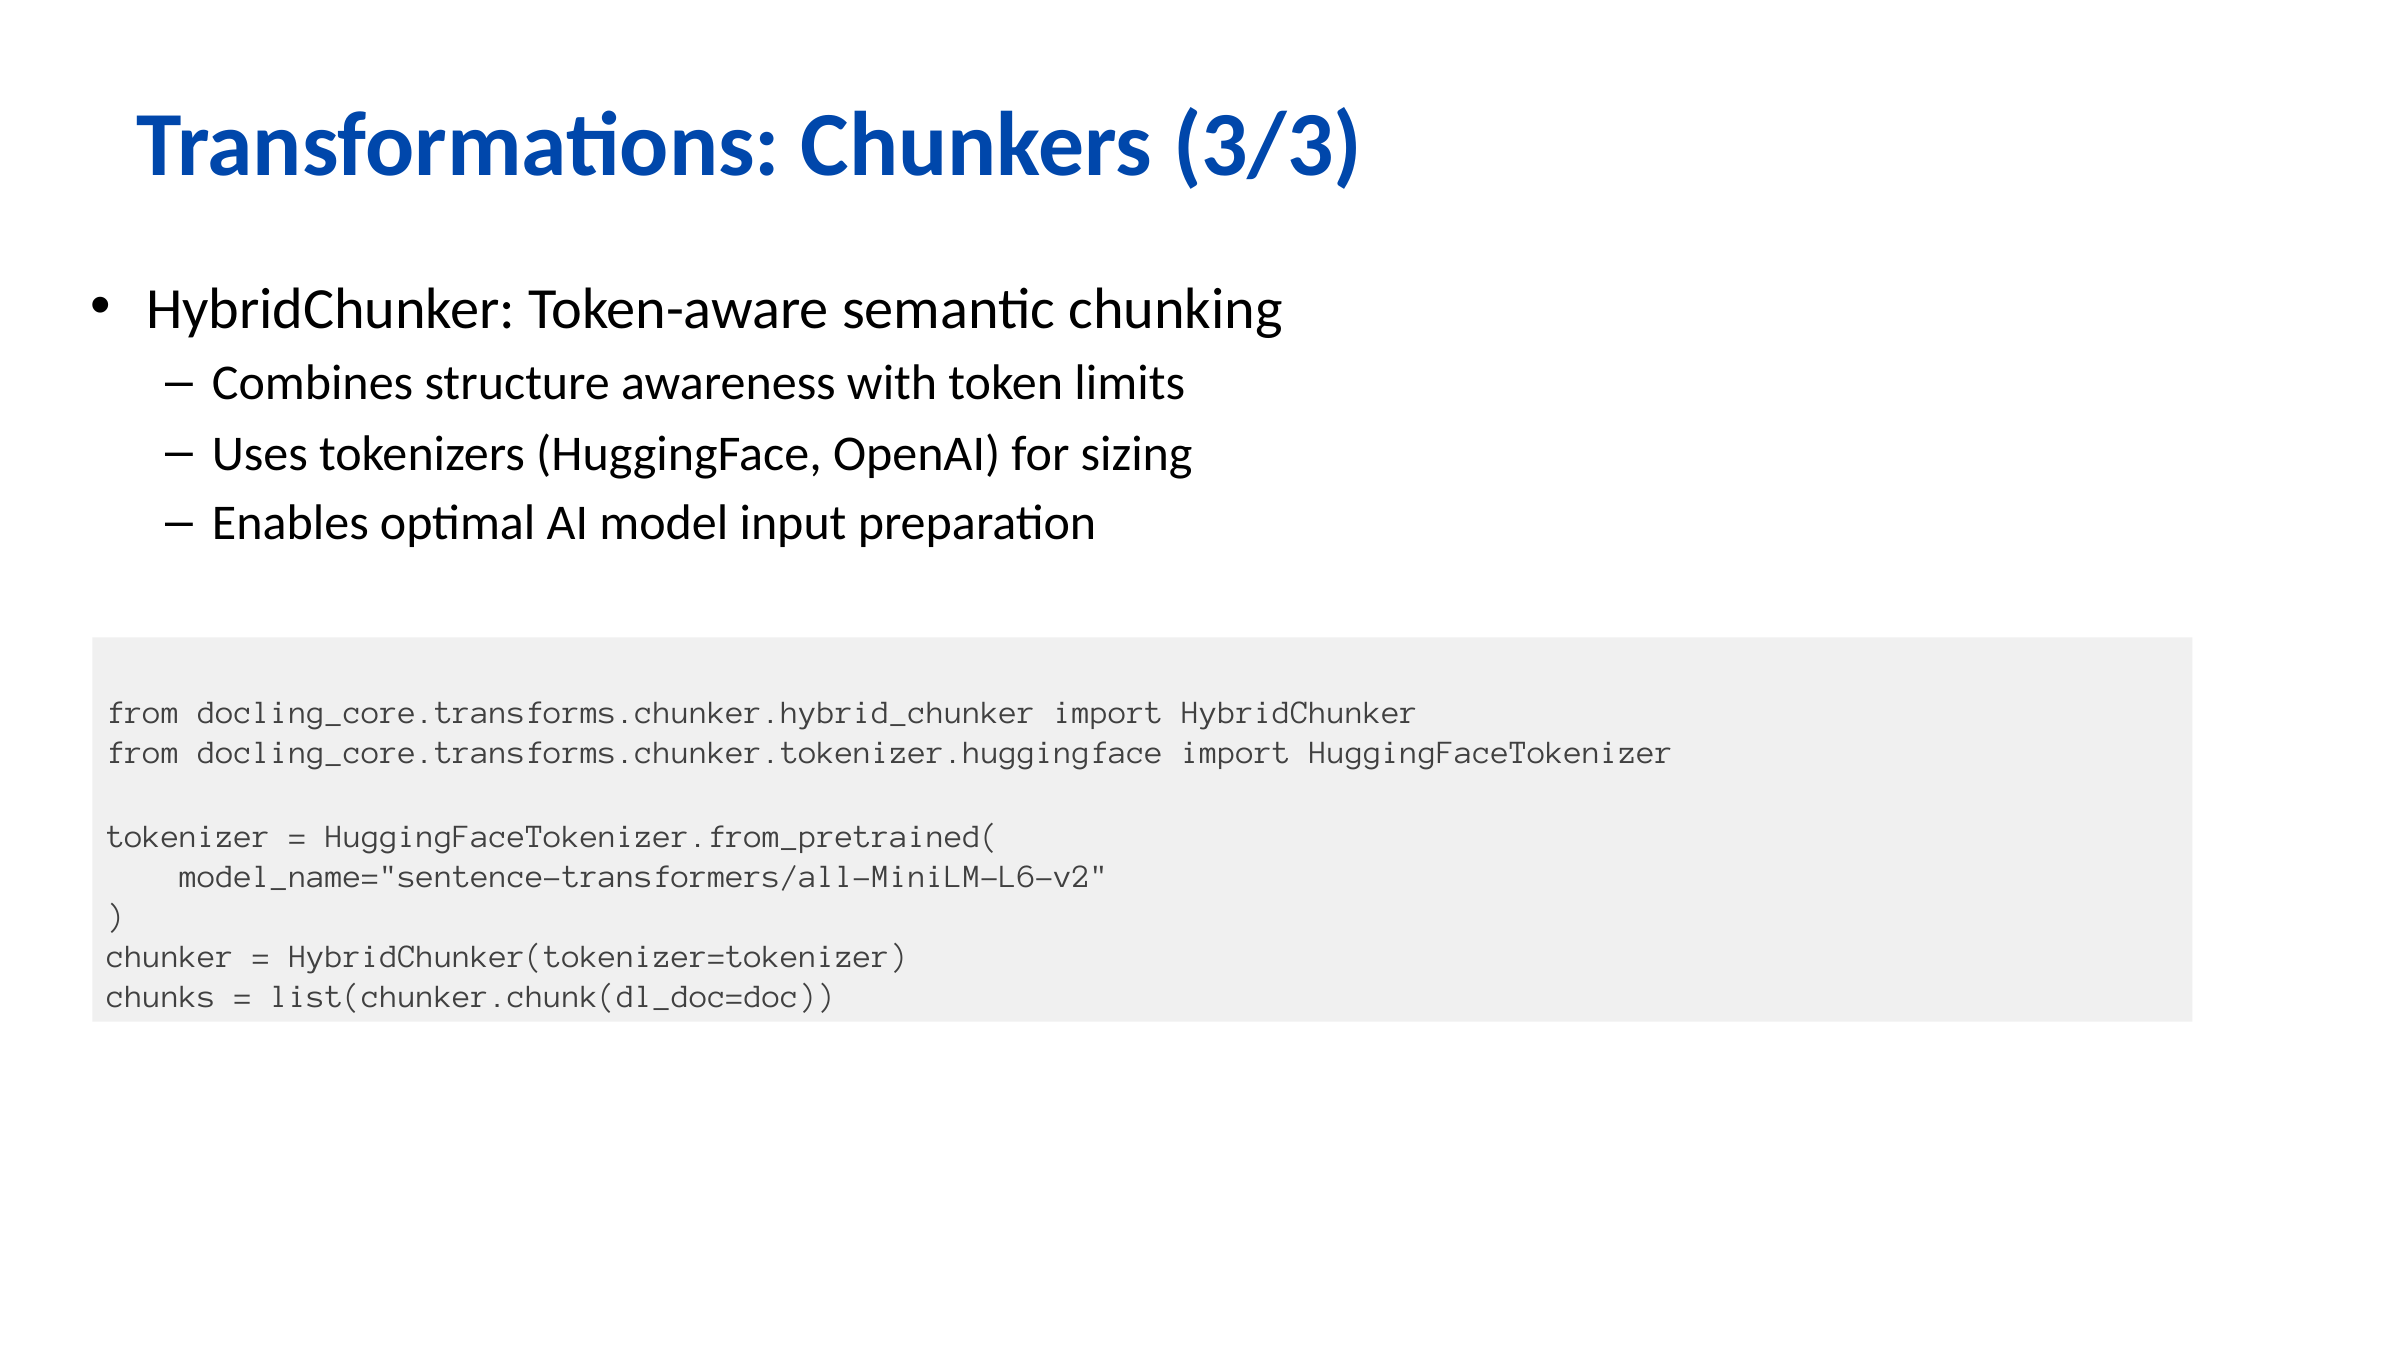

# Transformations: Chunkers (3/3)
HybridChunker: Token-aware semantic chunking
Combines structure awareness with token limits
Uses tokenizers (HuggingFace, OpenAI) for sizing
Enables optimal AI model input preparation

from docling_core.transforms.chunker.hybrid_chunker import HybridChunker
from docling_core.transforms.chunker.tokenizer.huggingface import HuggingFaceTokenizer
tokenizer = HuggingFaceTokenizer.from_pretrained(
    model_name="sentence-transformers/all-MiniLM-L6-v2"
)
chunker = HybridChunker(tokenizer=tokenizer)
chunks = list(chunker.chunk(dl_doc=doc))